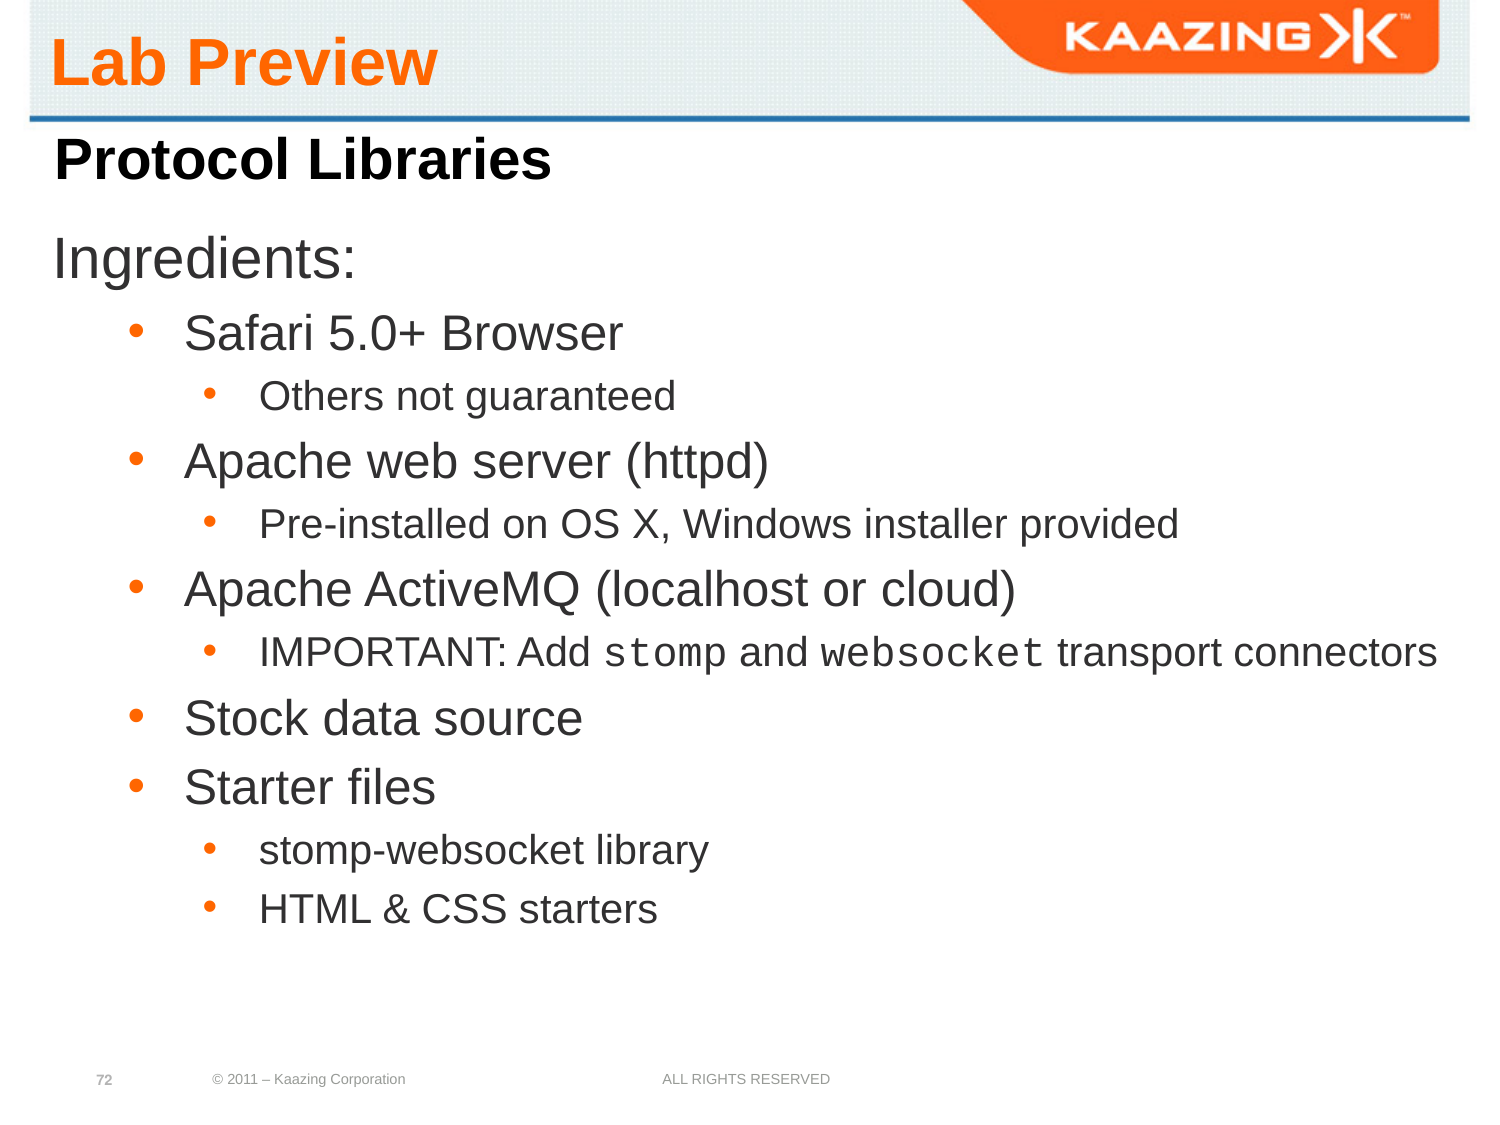

# Lab Preview
Protocol Libraries
Ingredients:
Safari 5.0+ Browser
Others not guaranteed
Apache web server (httpd)
Pre-installed on OS X, Windows installer provided
Apache ActiveMQ (localhost or cloud)
IMPORTANT: Add stomp and websocket transport connectors
Stock data source
Starter files
stomp-websocket library
HTML & CSS starters